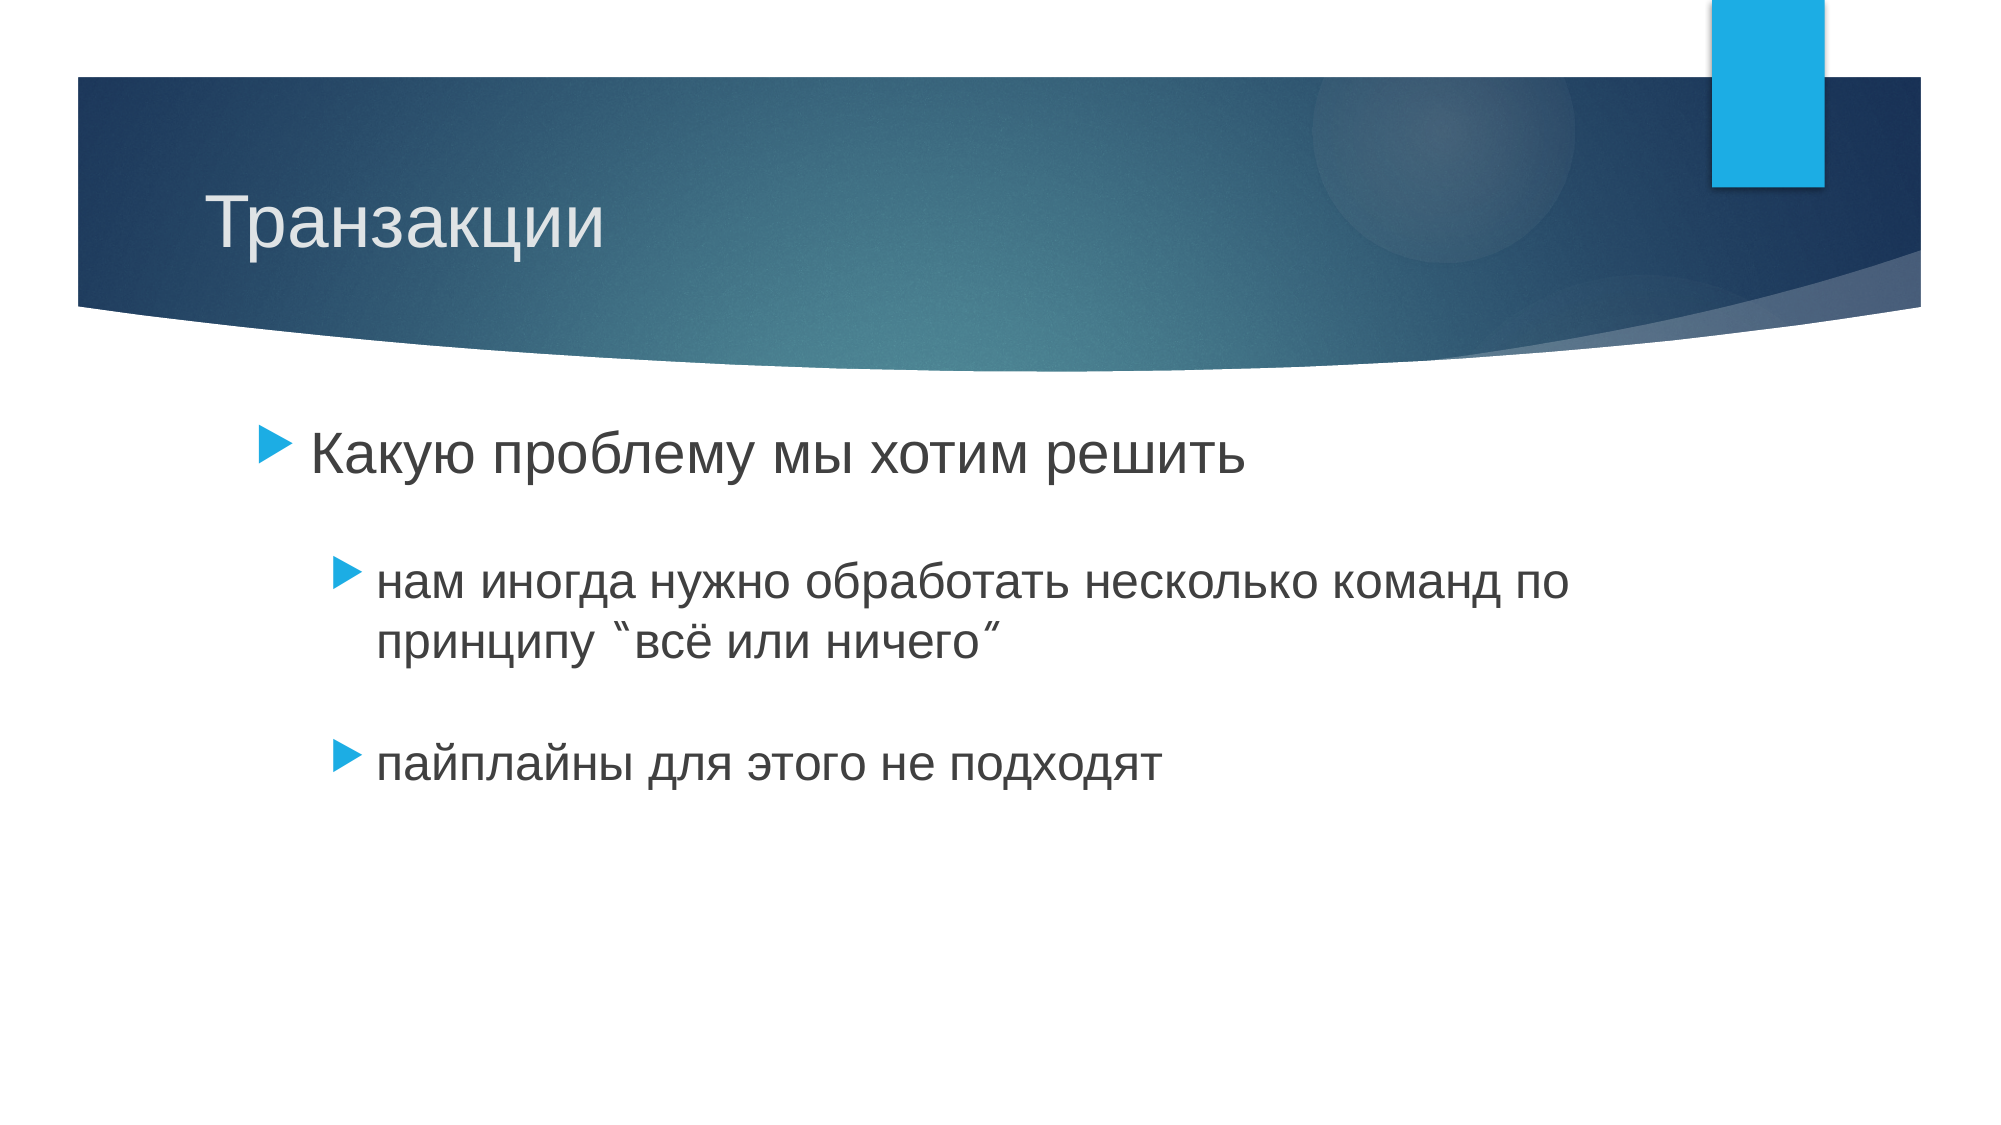

# Транзакции
Какую проблему мы хотим решить
нам иногда нужно обработать несколько команд по принципу “всё или ничего”
пайплайны для этого не подходят